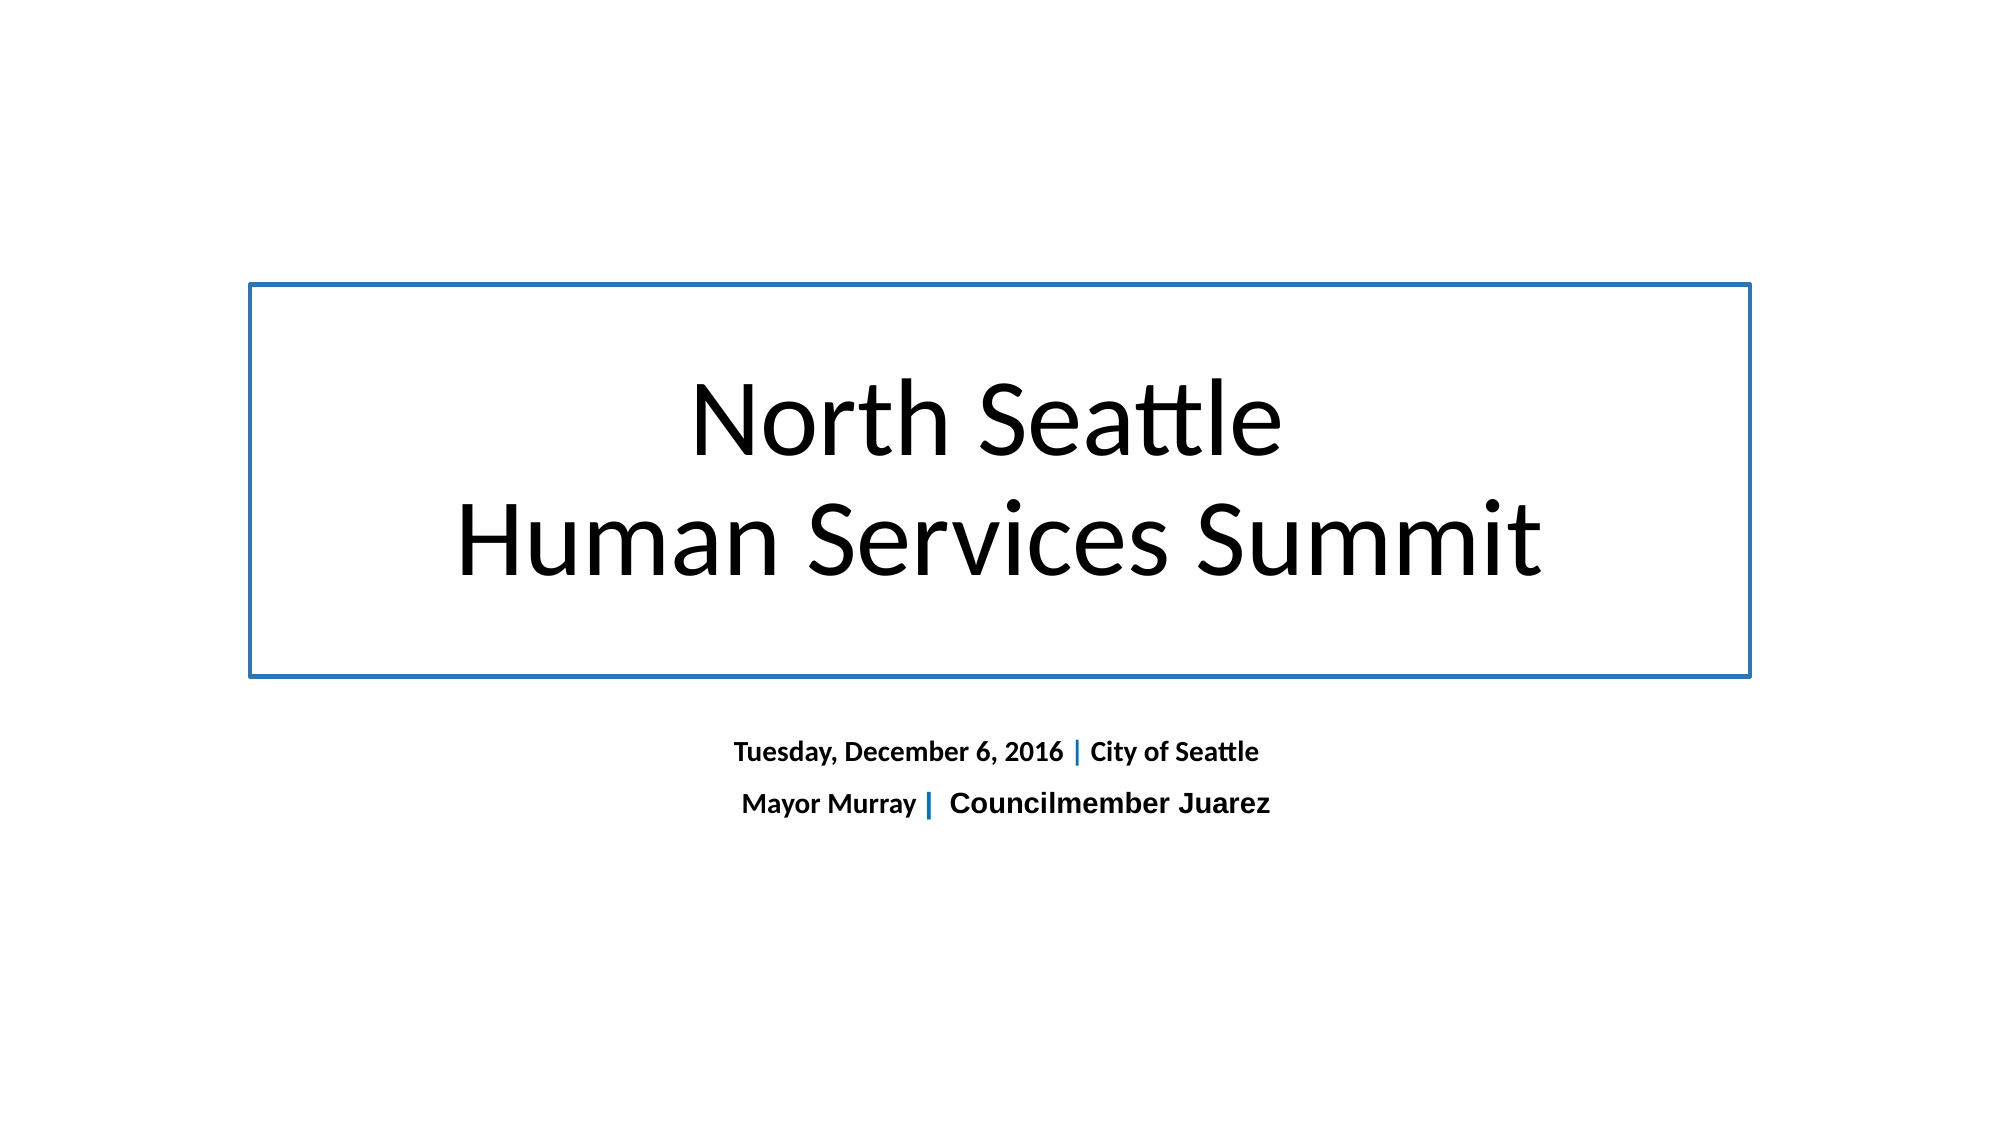

# North Seattle Human Services Summit
Tuesday, December 6, 2016 | City of Seattle
  Mayor Murray |  Councilmember Juarez